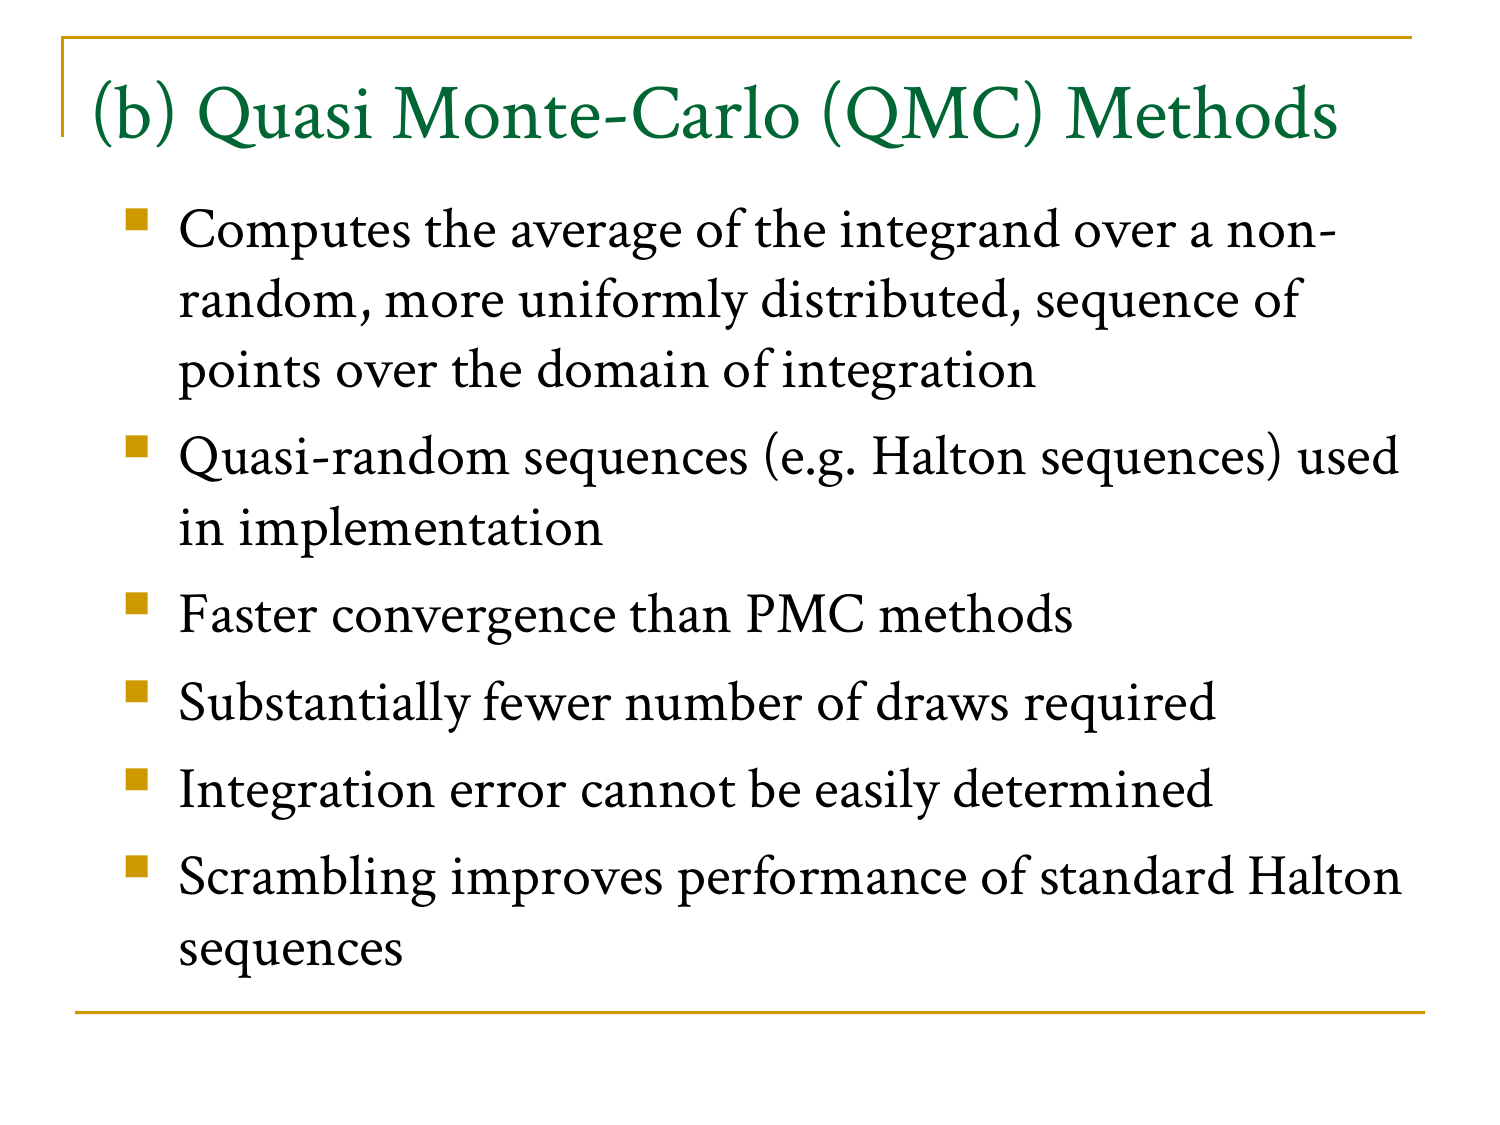

(b) Quasi Monte-Carlo (QMC) Methods
Computes the average of the integrand over a non-random, more uniformly distributed, sequence of points over the domain of integration
Quasi-random sequences (e.g. Halton sequences) used in implementation
Faster convergence than PMC methods
Substantially fewer number of draws required
Integration error cannot be easily determined
Scrambling improves performance of standard Halton sequences